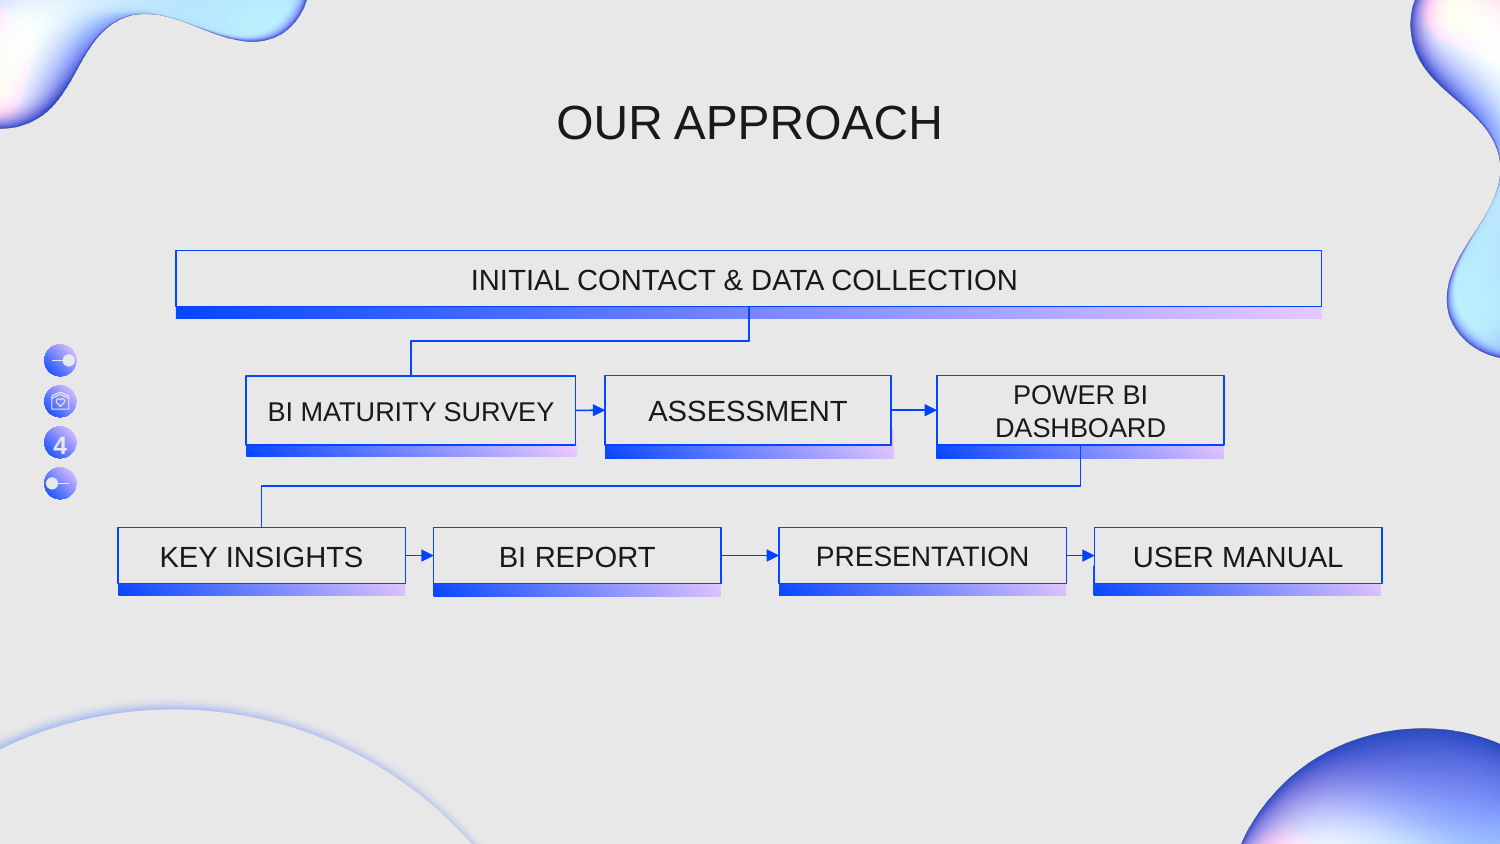

# OUR APPROACH
INITIAL CONTACT & DATA COLLECTION
Lorem Ipsum

ASSESSMENT
POWER BI DASHBOARD
BI MATURITY SURVEY

4

KEY INSIGHTS
BI REPORT
PRESENTATION
USER MANUAL